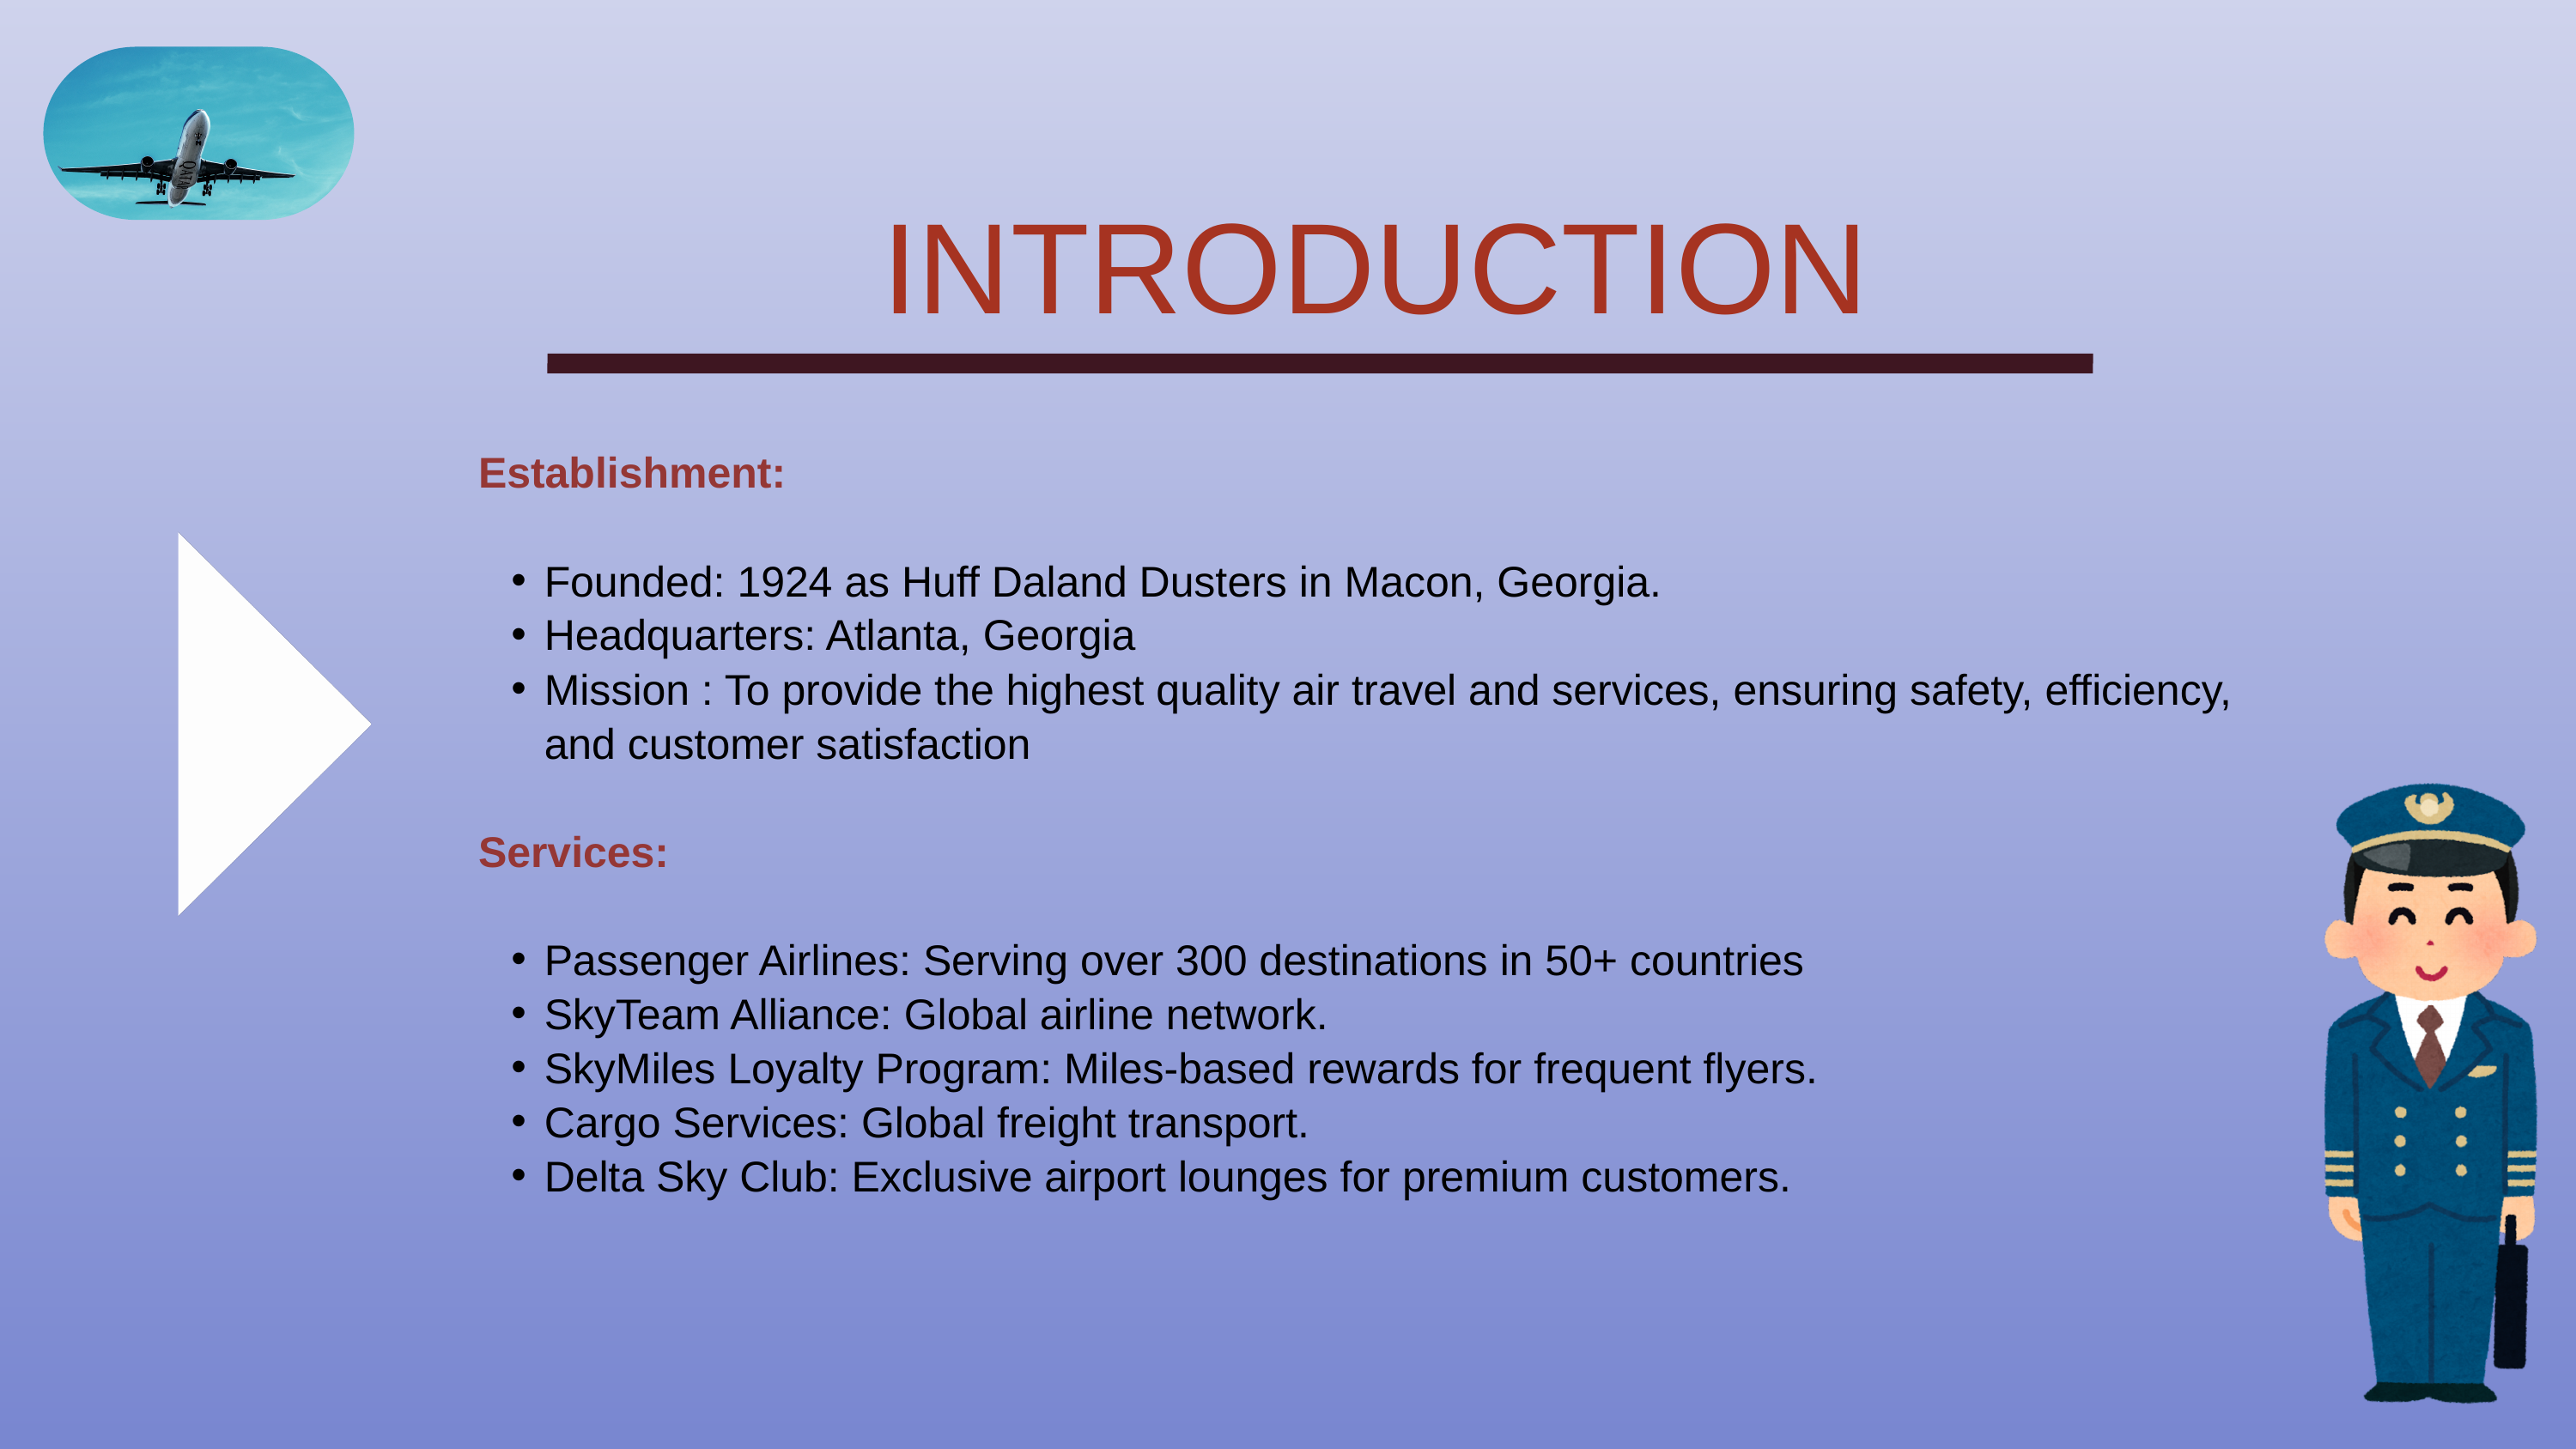

INTRODUCTION
Establishment:

Founded: 1924 as Huff Daland Dusters in Macon, Georgia.
Headquarters: Atlanta, Georgia
Mission : To provide the highest quality air travel and services, ensuring safety, efficiency, and customer satisfaction

Services:

Passenger Airlines: Serving over 300 destinations in 50+ countries
SkyTeam Alliance: Global airline network.
SkyMiles Loyalty Program: Miles-based rewards for frequent flyers.
Cargo Services: Global freight transport.
Delta Sky Club: Exclusive airport lounges for premium customers.